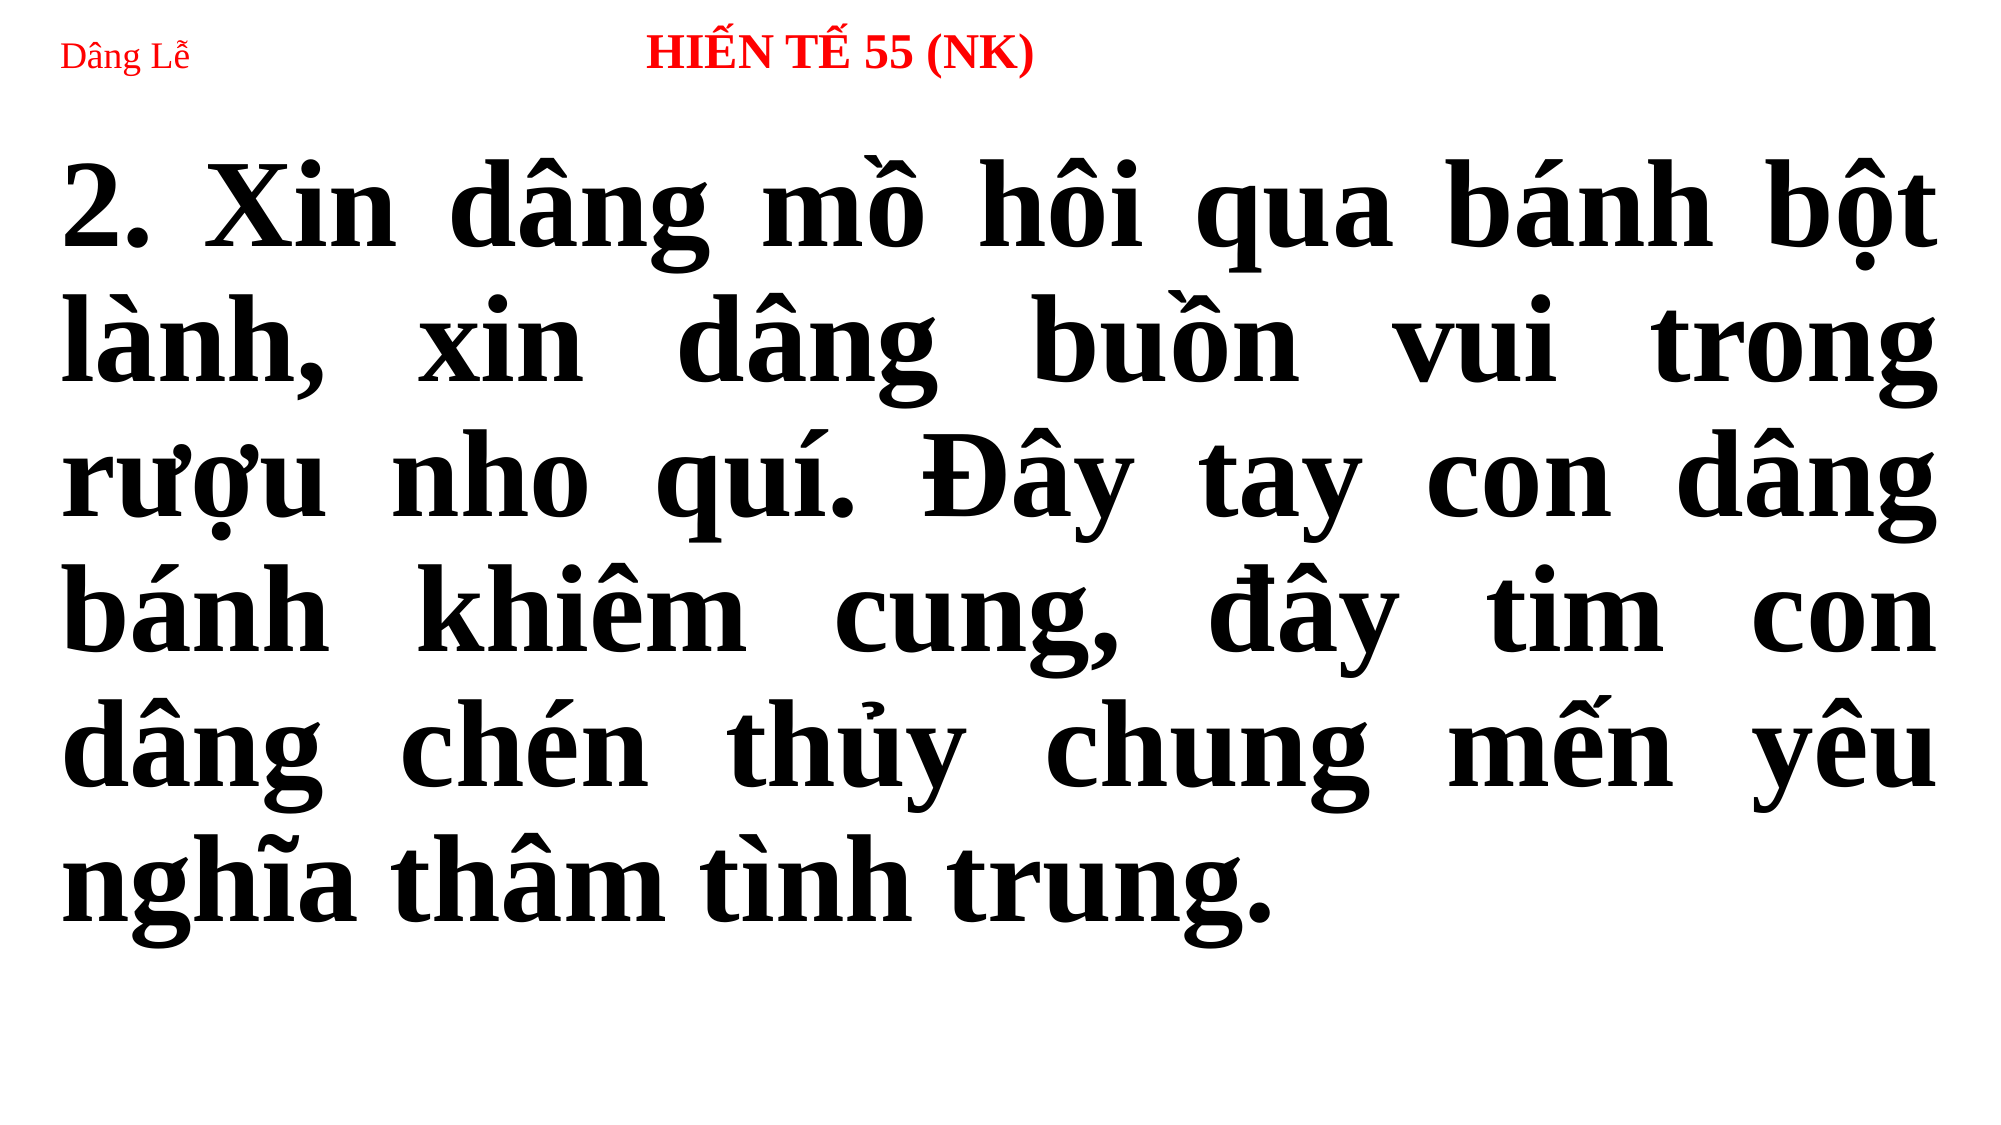

# Dâng Lễ                                                HIẾN TẾ 55 (NK)
2. Xin dâng mồ hôi qua bánh bột lành, xin dâng buồn vui trong rượu nho quí. Đây tay con dâng bánh khiêm cung, đây tim con dâng chén thủy chung mến yêu nghĩa thâm tình trung.